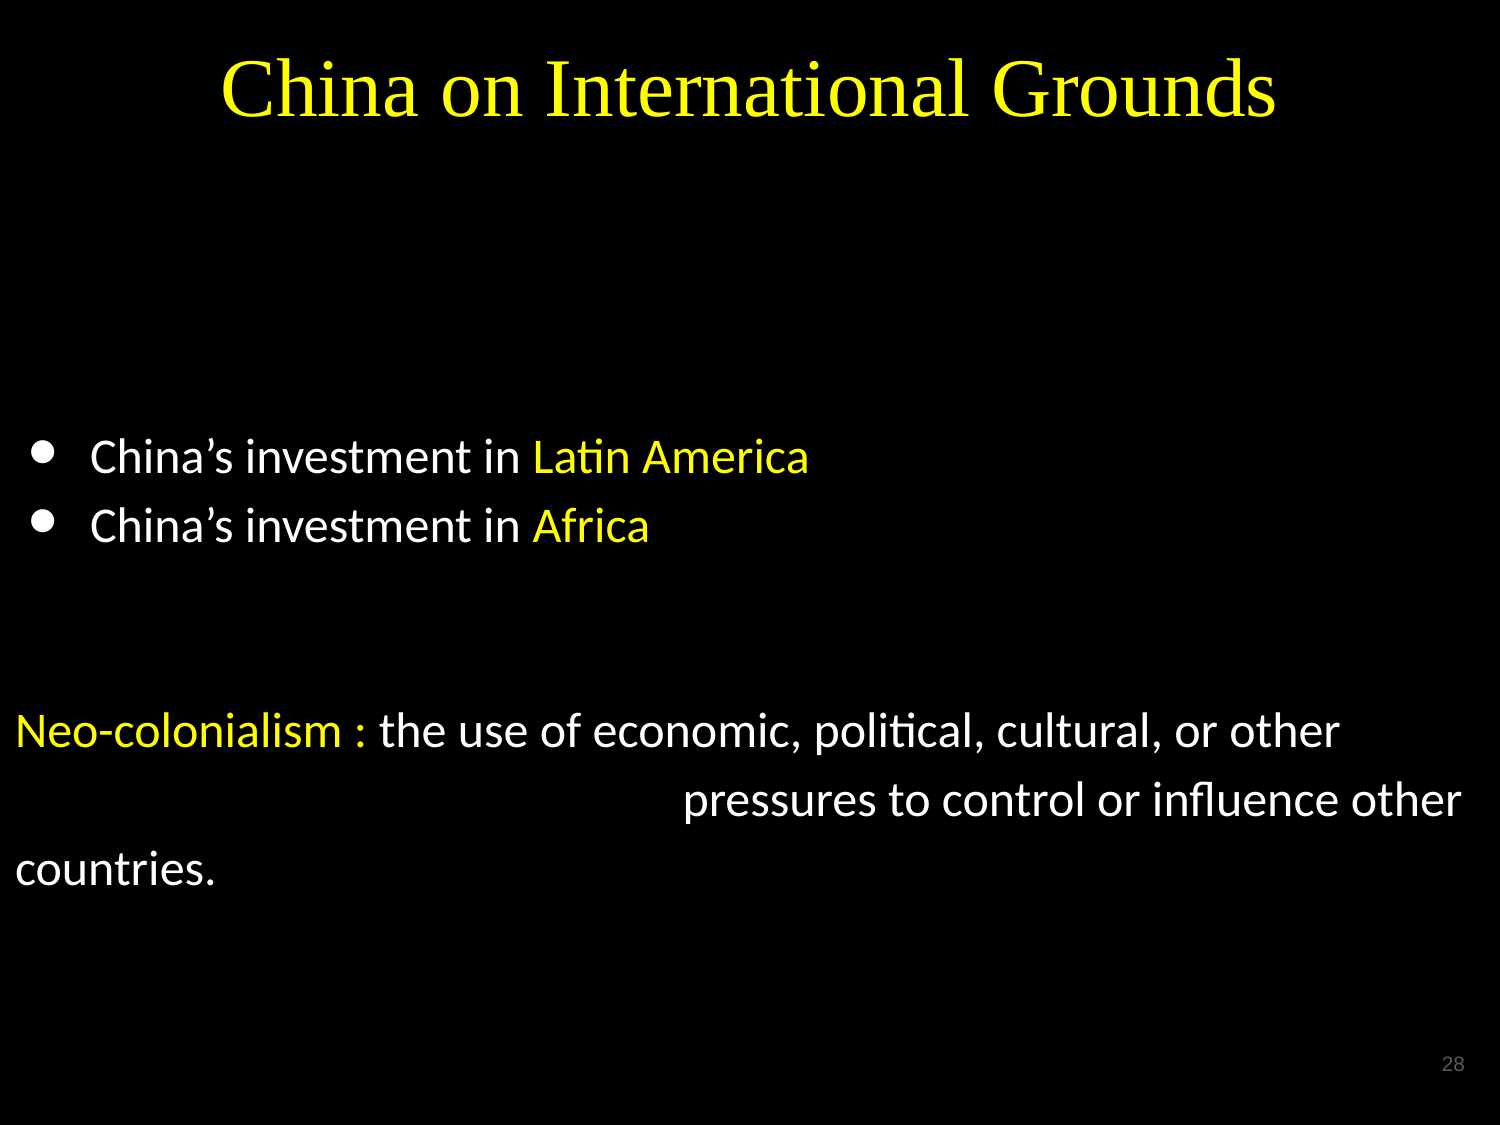

# China on International Grounds
China’s investment in Latin America
China’s investment in Africa

Neo-colonialism : the use of economic, political, cultural, or other					      pressures to control or influence other countries.
28